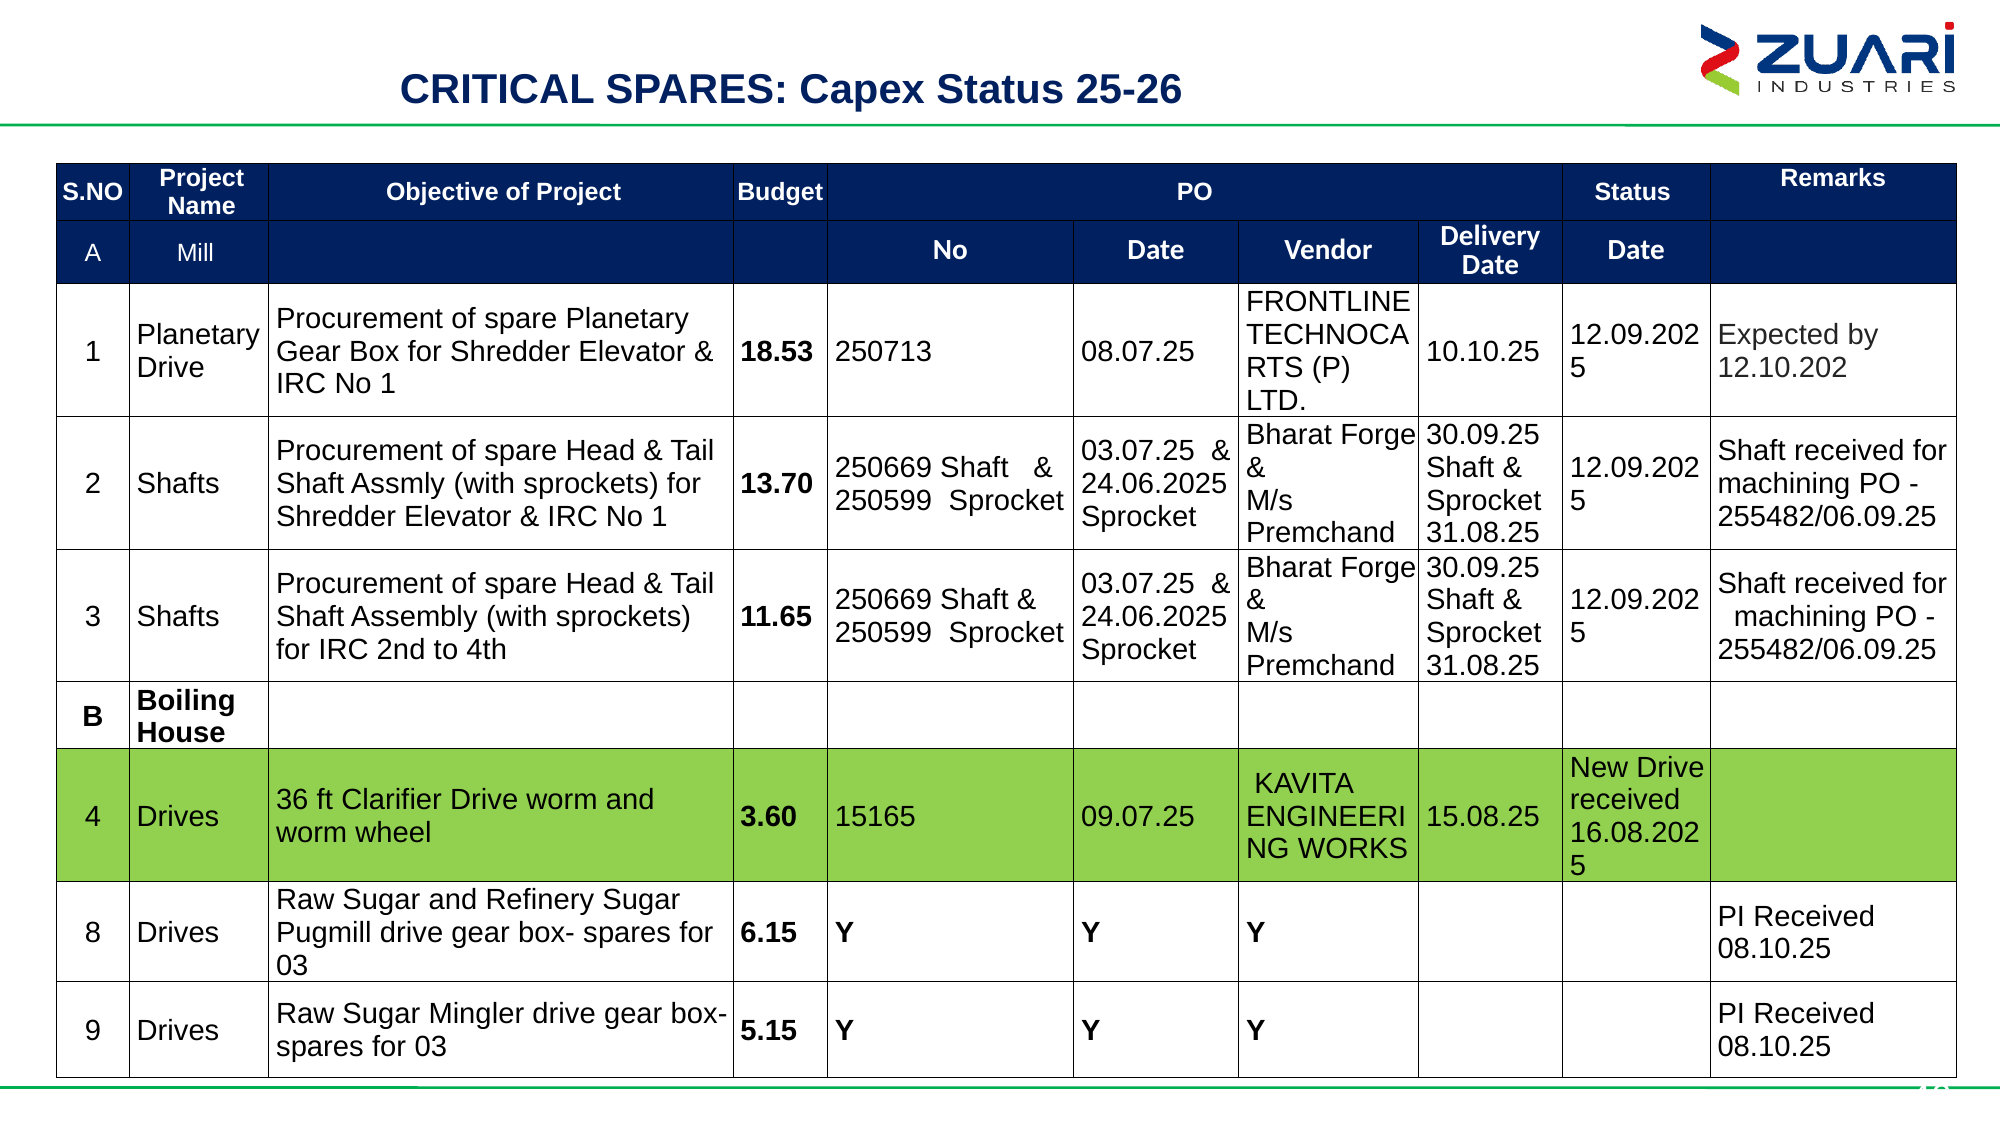

# CRITICAL SPARES: Capex Status 25-26
| S.NO | Project Name | Objective of Project | Budget | PO |  |  |  | Status | Remarks |
| --- | --- | --- | --- | --- | --- | --- | --- | --- | --- |
| A | Mill |  |  | No | Date | Vendor | Delivery Date | Date |  |
| 1 | Planetary Drive | Procurement of spare Planetary Gear Box for Shredder Elevator & IRC No 1 | 18.53 | 250713 | 08.07.25 | FRONTLINE TECHNOCARTS (P) LTD. | 10.10.25 | 12.09.2025 | Expected by 12.10.202 |
| 2 | Shafts | Procurement of spare Head & Tail Shaft Assmly (with sprockets) for Shredder Elevator & IRC No 1 | 13.70 | 250669 Shaft & 250599 Sprocket | 03.07.25 & 24.06.2025 Sprocket | Bharat Forge & M/s Premchand | 30.09.25 Shaft & Sprocket 31.08.25 | 12.09.2025 | Shaft received for machining PO -255482/06.09.25 |
| 3 | Shafts | Procurement of spare Head & Tail Shaft Assembly (with sprockets) for IRC 2nd to 4th | 11.65 | 250669 Shaft & 250599 Sprocket | 03.07.25 & 24.06.2025 Sprocket | Bharat Forge & M/s Premchand | 30.09.25 Shaft & Sprocket 31.08.25 | 12.09.2025 | Shaft received for machining PO -255482/06.09.25 |
| B | Boiling House |  |  |  |  |  |  |  |  |
| 4 | Drives | 36 ft Clarifier Drive worm and worm wheel | 3.60 | 15165 | 09.07.25 | KAVITA ENGINEERING WORKS | 15.08.25 | New Drive received 16.08.2025 |  |
| 8 | Drives | Raw Sugar and Refinery Sugar Pugmill drive gear box- spares for 03 | 6.15 | Y | Y | Y |  |  | PI Received 08.10.25 |
| 9 | Drives | Raw Sugar Mingler drive gear box- spares for 03 | 5.15 | Y | Y | Y |  |  | PI Received 08.10.25 |
46